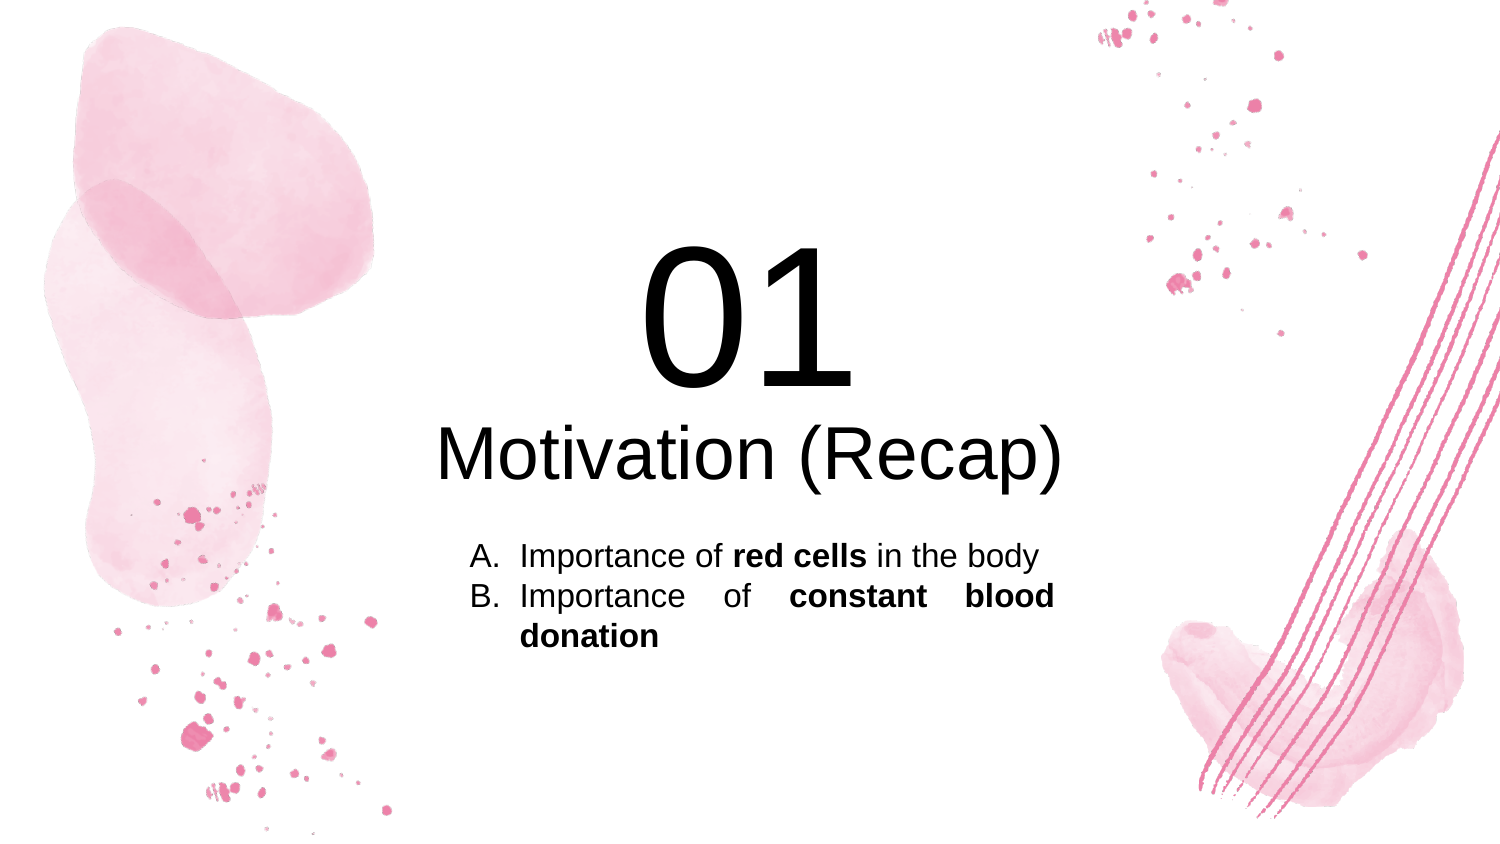

01
# Motivation (Recap)
Importance of red cells in the body
Importance of constant blood donation